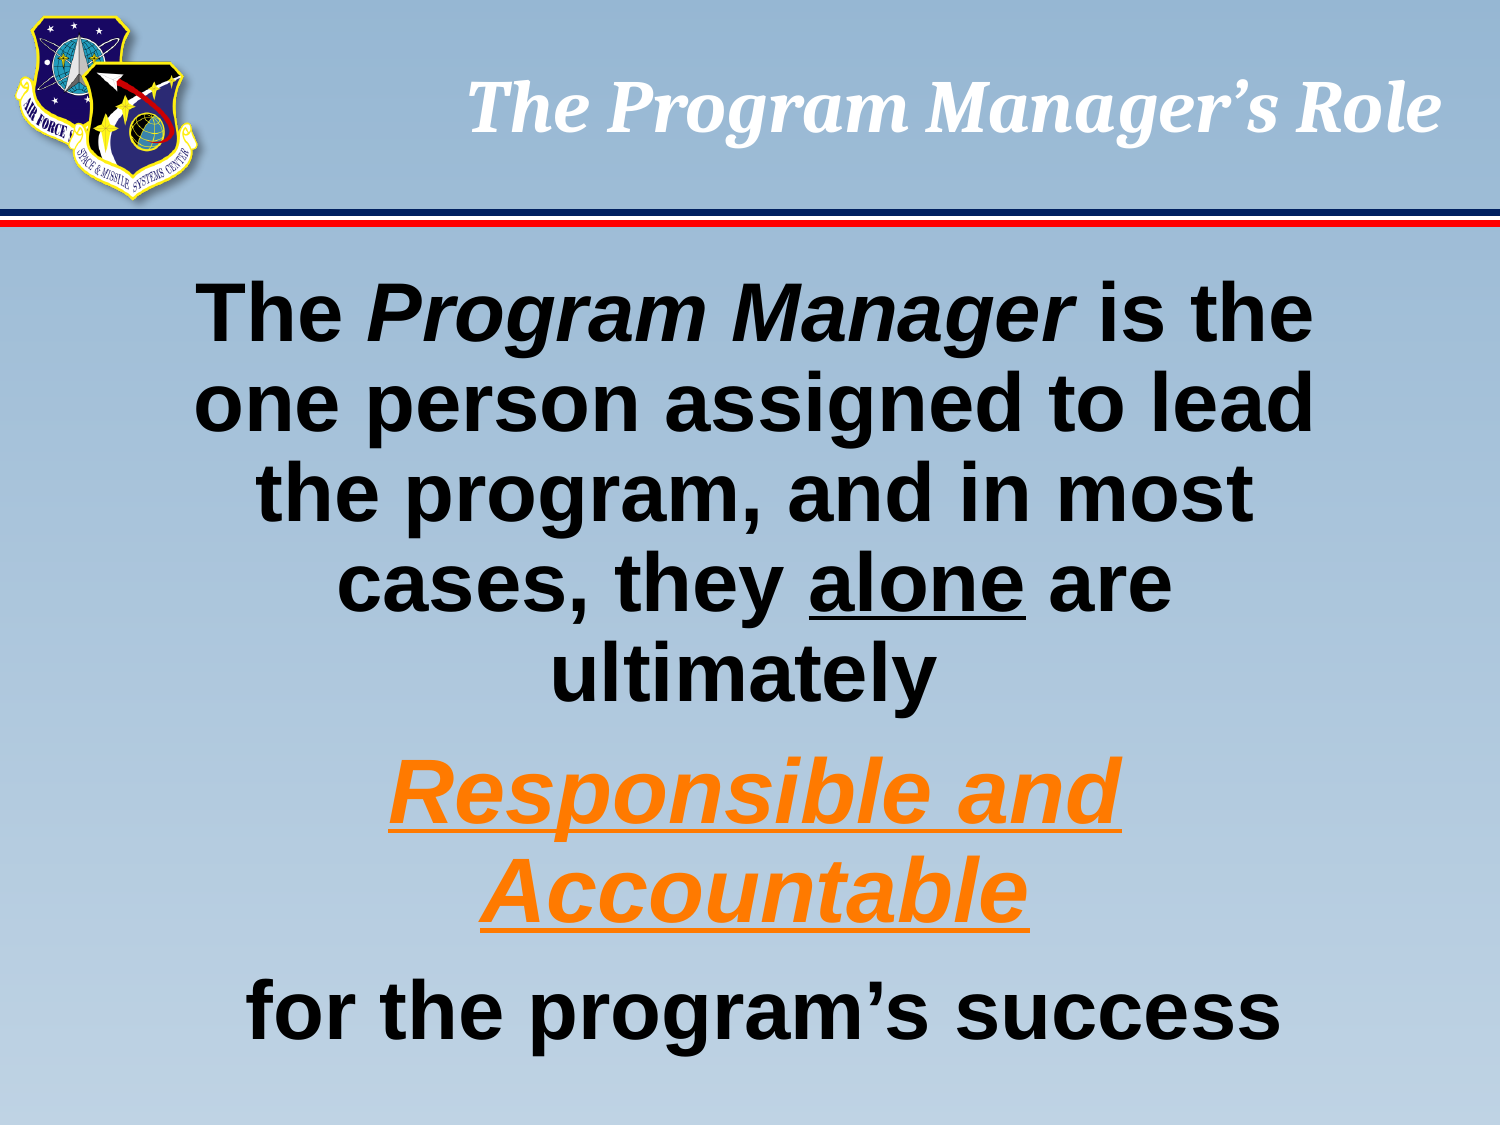

# The Program Manager’s Role
The Program Manager is the one person assigned to lead the program, and in most cases, they alone are ultimately
Responsible and Accountable
 for the program’s success